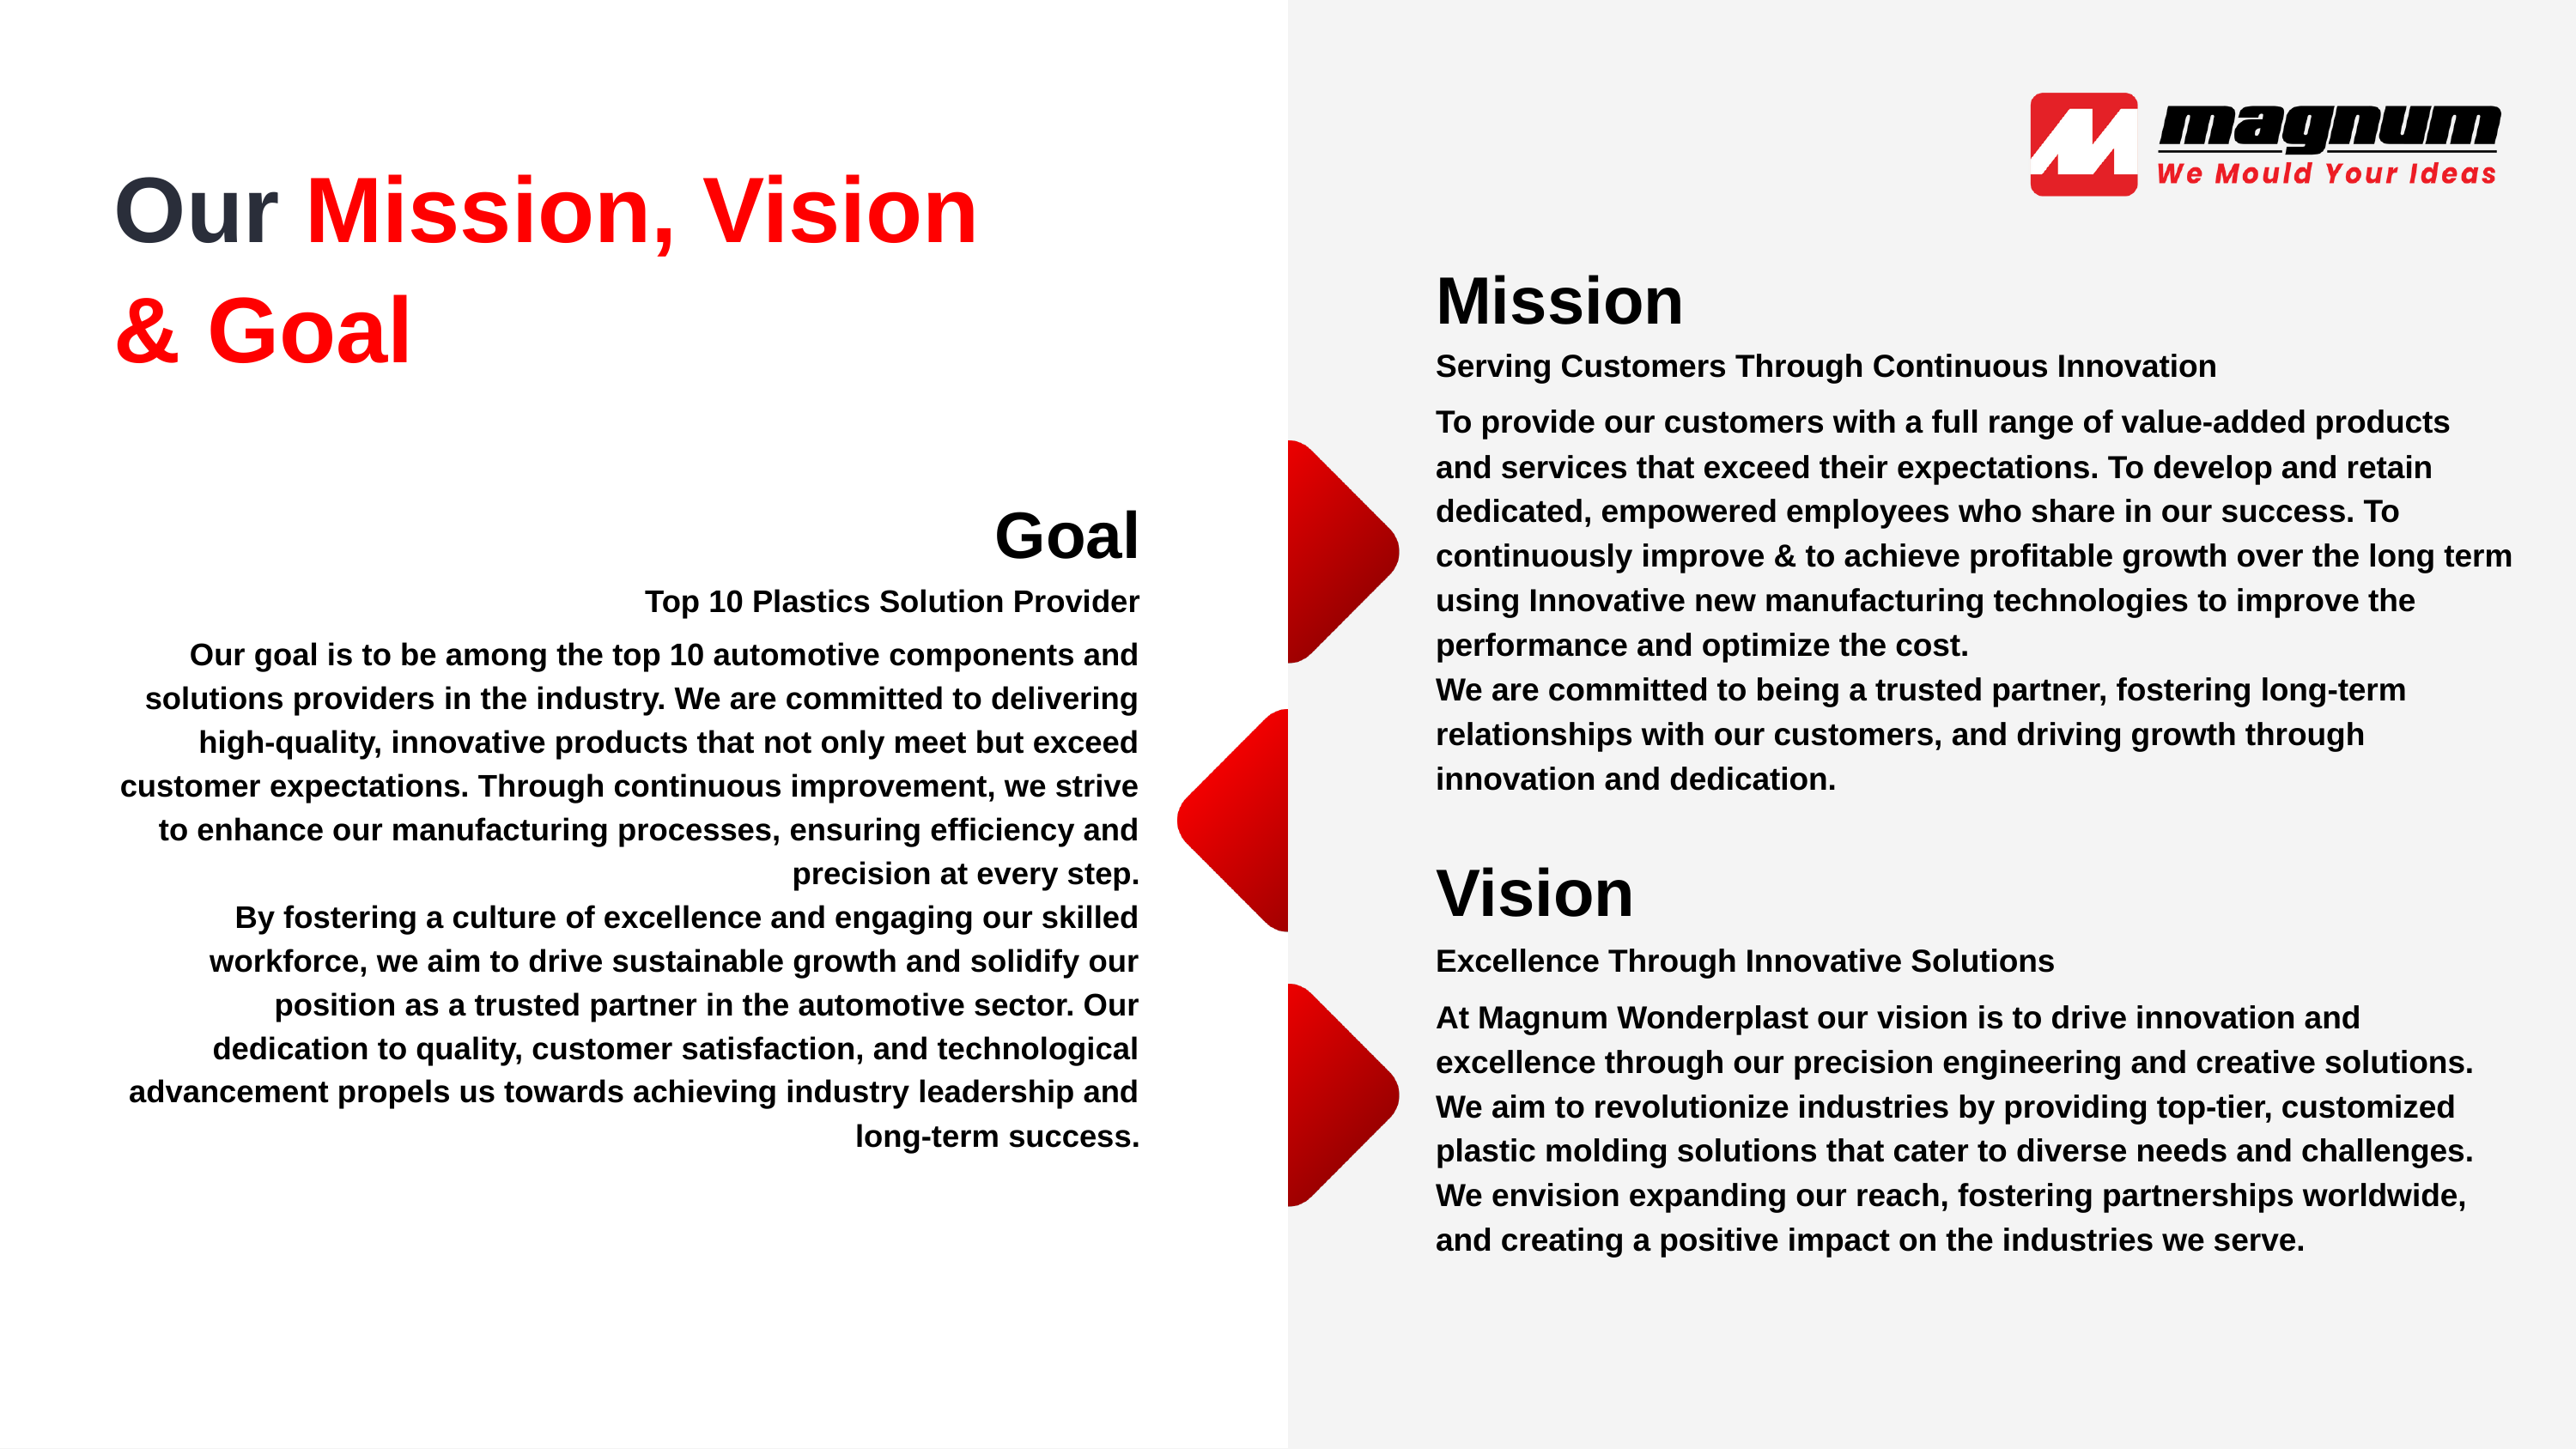

Our Mission, Vision & Goal
Mission
Serving Customers Through Continuous Innovation
To provide our customers with a full range of value-added products and services that exceed their expectations. To develop and retain dedicated, empowered employees who share in our success. To continuously improve & to achieve profitable growth over the long term using Innovative new manufacturing technologies to improve the performance and optimize the cost.
We are committed to being a trusted partner, fostering long-term relationships with our customers, and driving growth through innovation and dedication.

Goal
Top 10 Plastics Solution Provider
Our goal is to be among the top 10 automotive components and solutions providers in the industry. We are committed to delivering high-quality, innovative products that not only meet but exceed customer expectations. Through continuous improvement, we strive to enhance our manufacturing processes, ensuring efficiency and precision at every step.
By fostering a culture of excellence and engaging our skilled workforce, we aim to drive sustainable growth and solidify our position as a trusted partner in the automotive sector. Our dedication to quality, customer satisfaction, and technological advancement propels us towards achieving industry leadership and long-term success.

Vision
Excellence Through Innovative Solutions
At Magnum Wonderplast our vision is to drive innovation and excellence through our precision engineering and creative solutions. We aim to revolutionize industries by providing top-tier, customized plastic molding solutions that cater to diverse needs and challenges.
We envision expanding our reach, fostering partnerships worldwide, and creating a positive impact on the industries we serve.